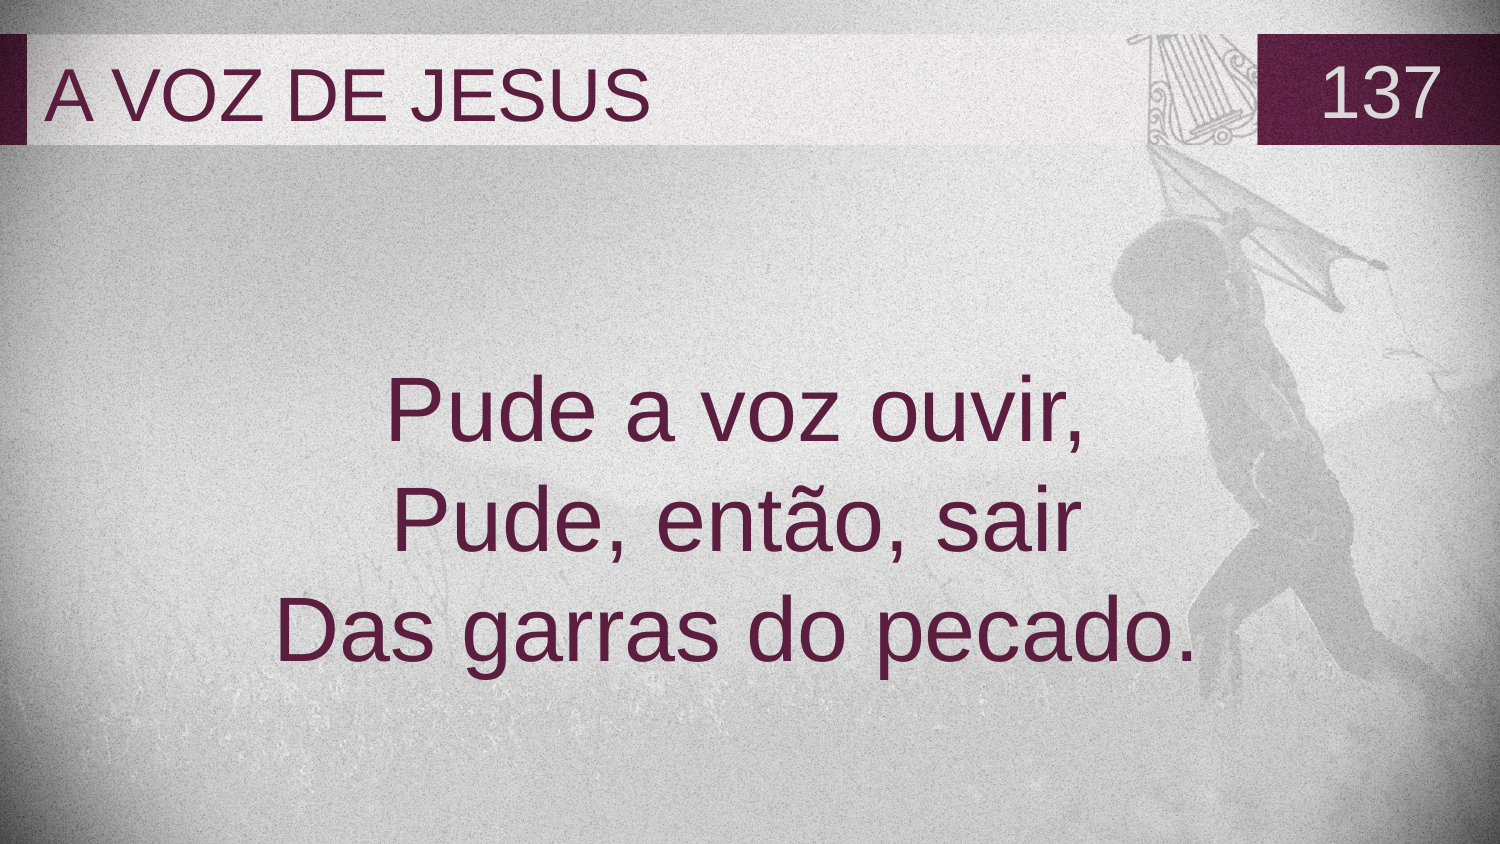

# A VOZ DE JESUS
137
Pude a voz ouvir,
Pude, então, sair
Das garras do pecado.